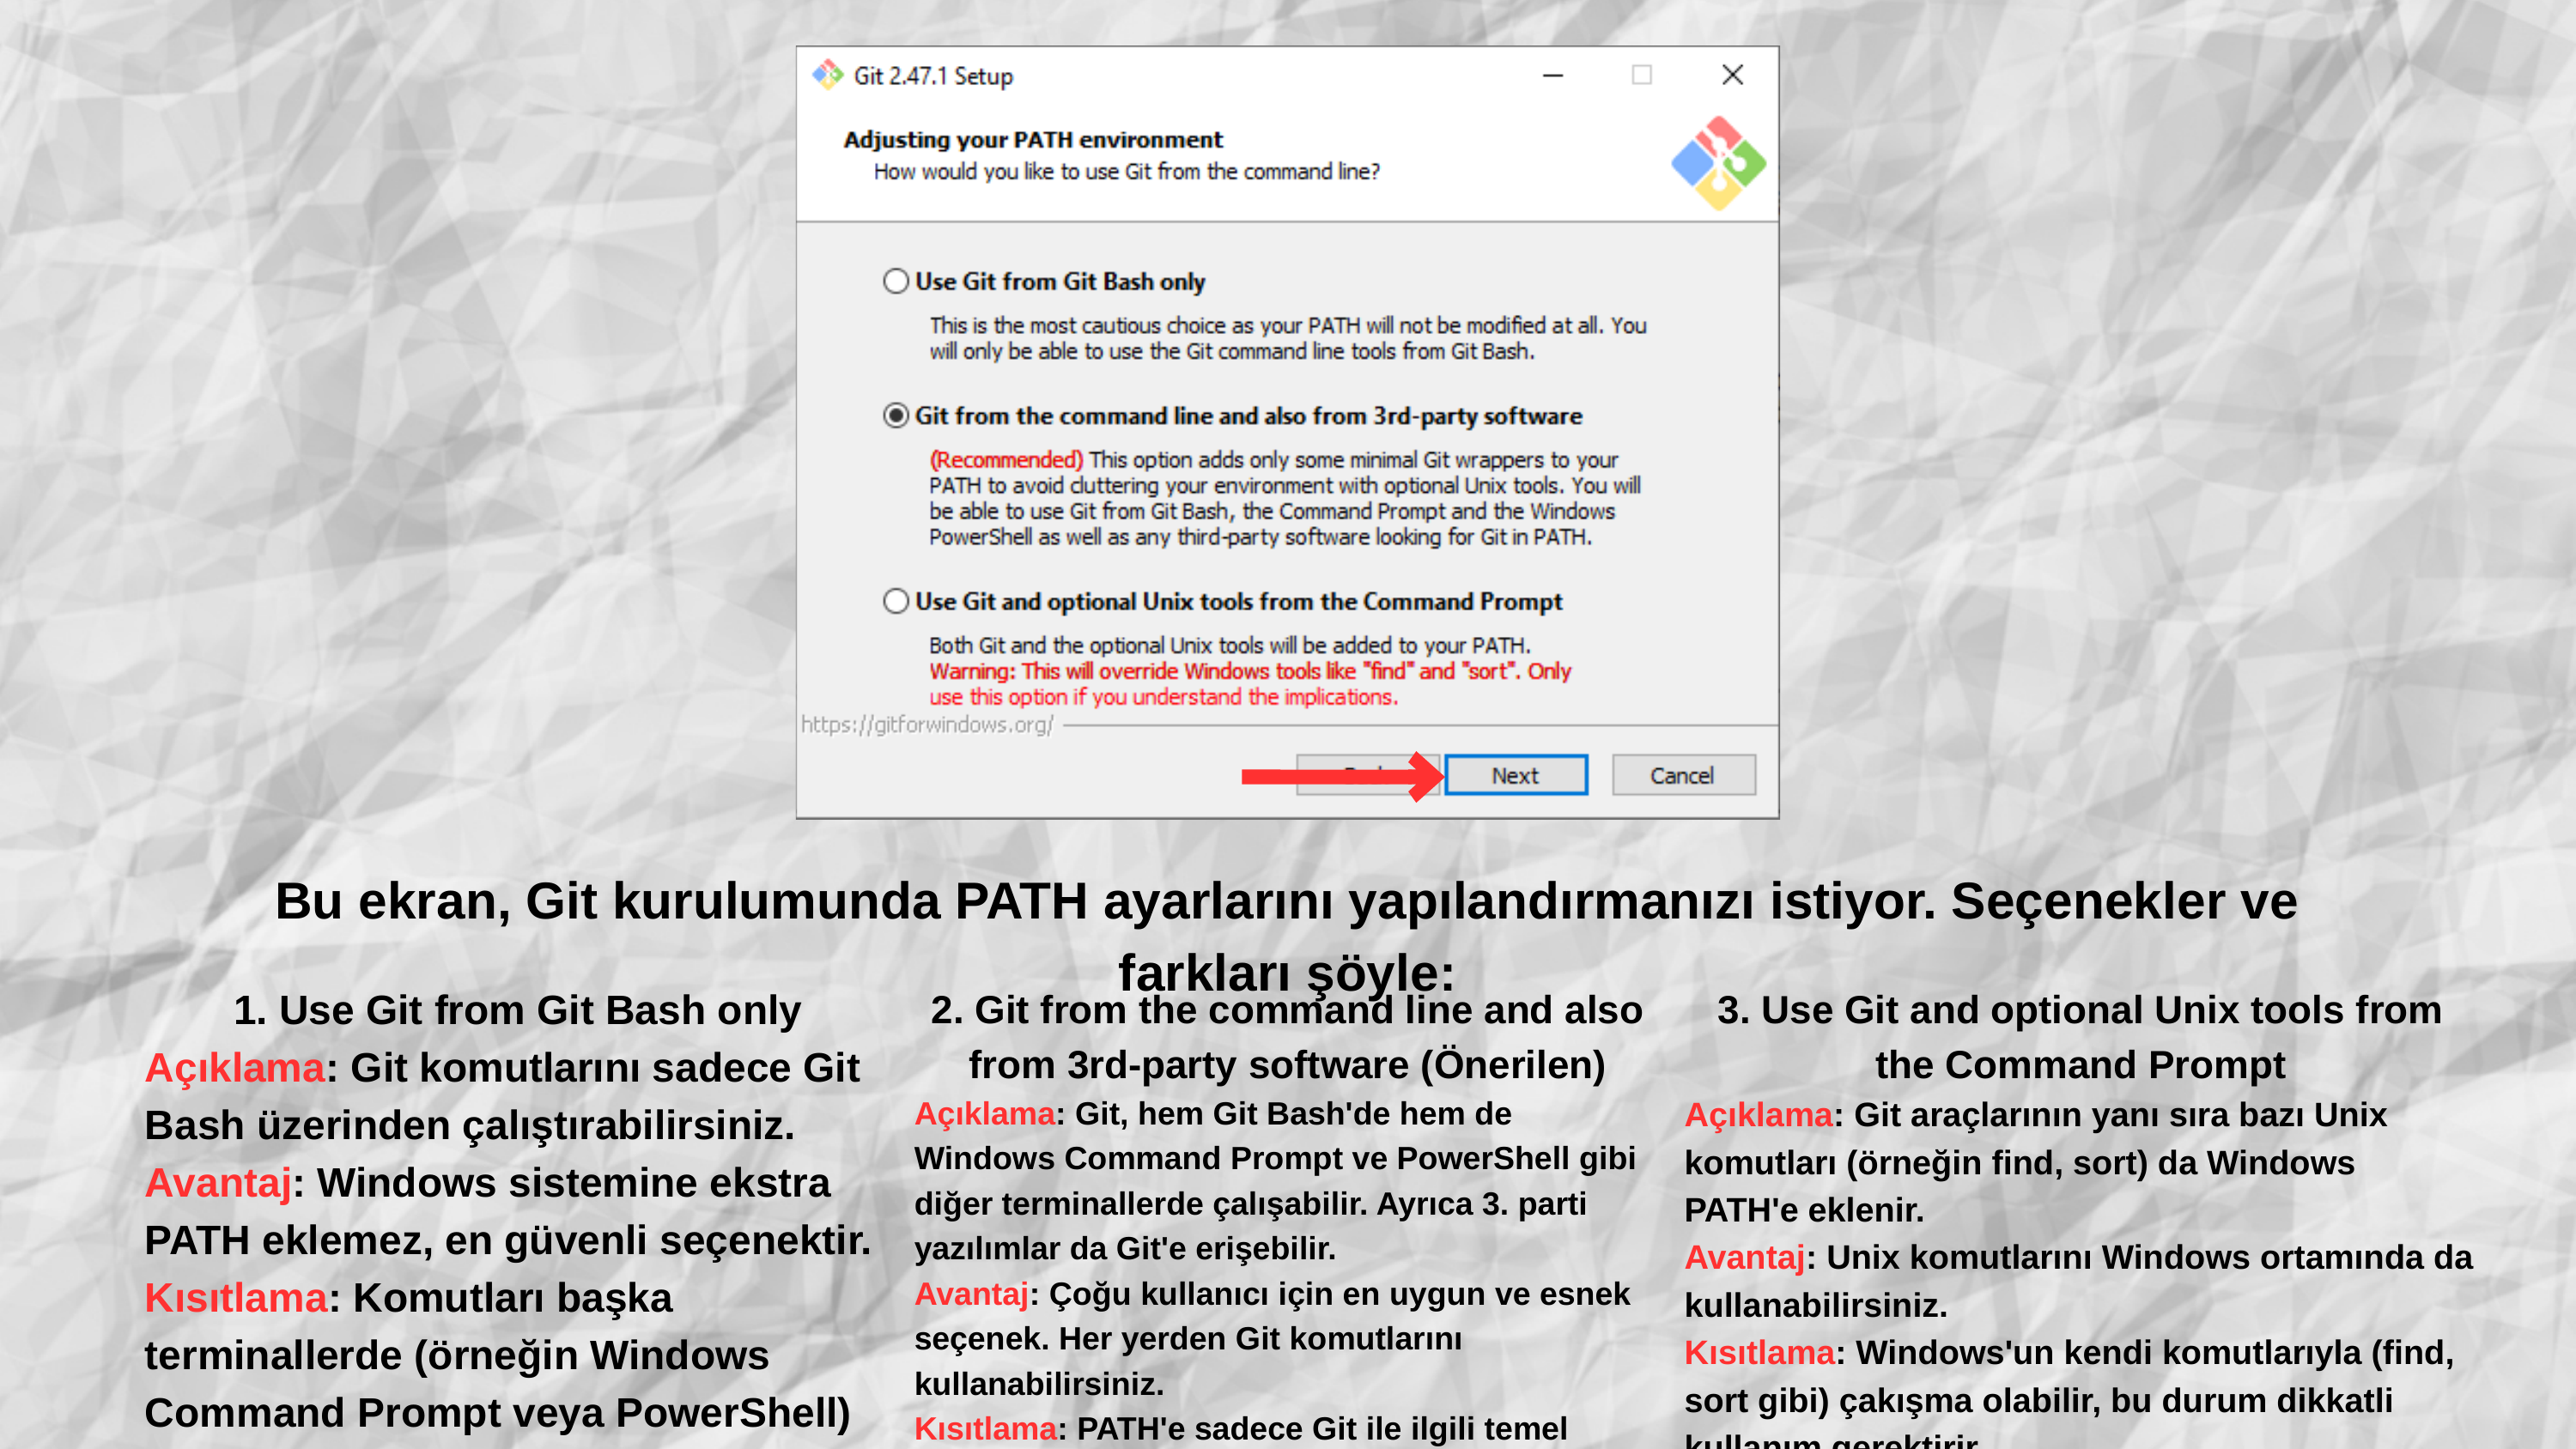

Bu ekran, Git kurulumunda PATH ayarlarını yapılandırmanızı istiyor. Seçenekler ve farkları şöyle:
1. Use Git from Git Bash only
Açıklama: Git komutlarını sadece Git Bash üzerinden çalıştırabilirsiniz.
Avantaj: Windows sistemine ekstra PATH eklemez, en güvenli seçenektir.
Kısıtlama: Komutları başka terminallerde (örneğin Windows Command Prompt veya PowerShell) kullanamazsınız.
2. Git from the command line and also from 3rd-party software (Önerilen)
Açıklama: Git, hem Git Bash'de hem de Windows Command Prompt ve PowerShell gibi diğer terminallerde çalışabilir. Ayrıca 3. parti yazılımlar da Git'e erişebilir.
Avantaj: Çoğu kullanıcı için en uygun ve esnek seçenek. Her yerden Git komutlarını kullanabilirsiniz.
Kısıtlama: PATH'e sadece Git ile ilgili temel bileşenler eklenir, ek Unix araçları (örneğin ls, grep) eklenmez.

3. Use Git and optional Unix tools from the Command Prompt
Açıklama: Git araçlarının yanı sıra bazı Unix komutları (örneğin find, sort) da Windows PATH'e eklenir.
Avantaj: Unix komutlarını Windows ortamında da kullanabilirsiniz.
Kısıtlama: Windows'un kendi komutlarıyla (find, sort gibi) çakışma olabilir, bu durum dikkatli kullanım gerektirir.